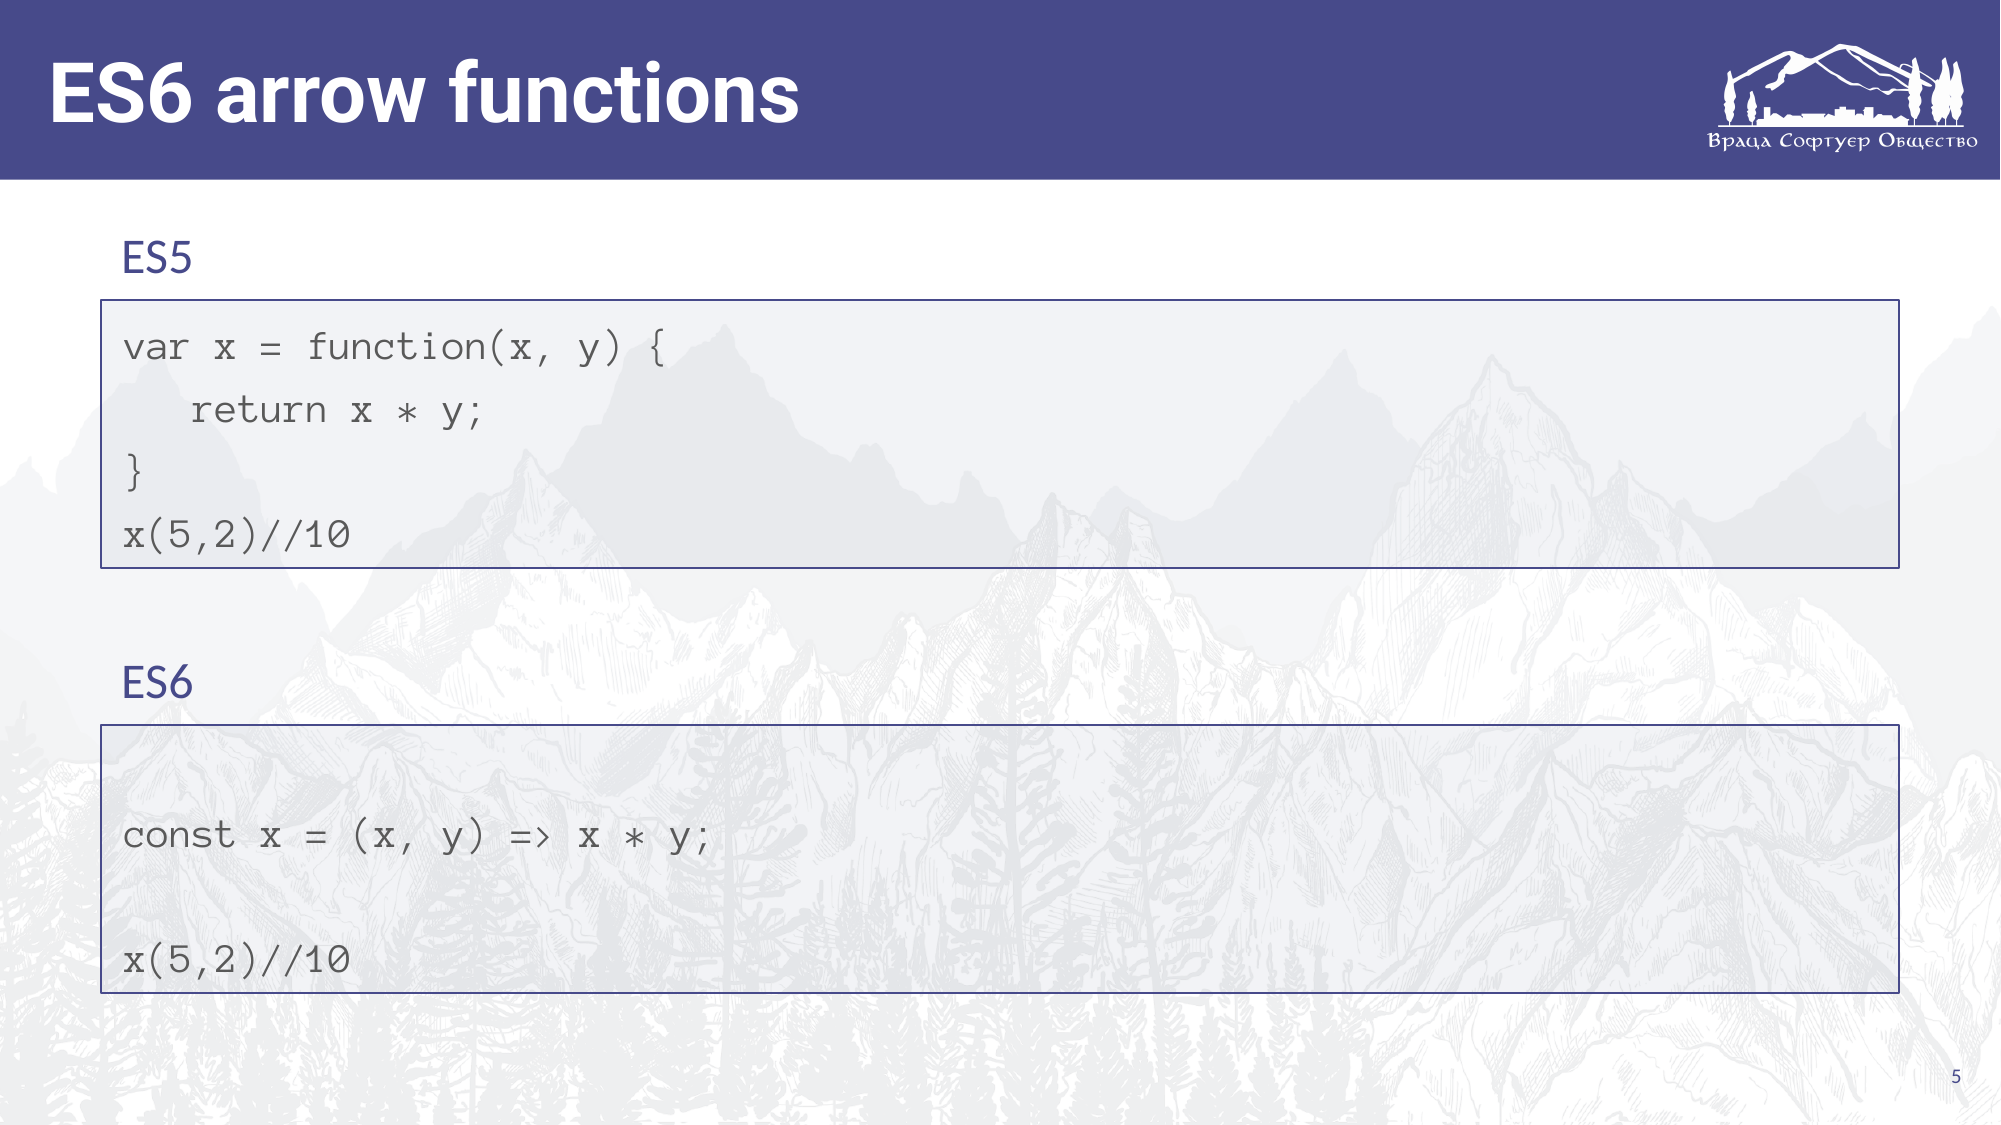

# ES6 arrow functions
ES5
var x = function(x, y) {
   return x * y;
}
x(5,2)//10
ES6

const x = (x, y) => x * y;

x(5,2)//10
5